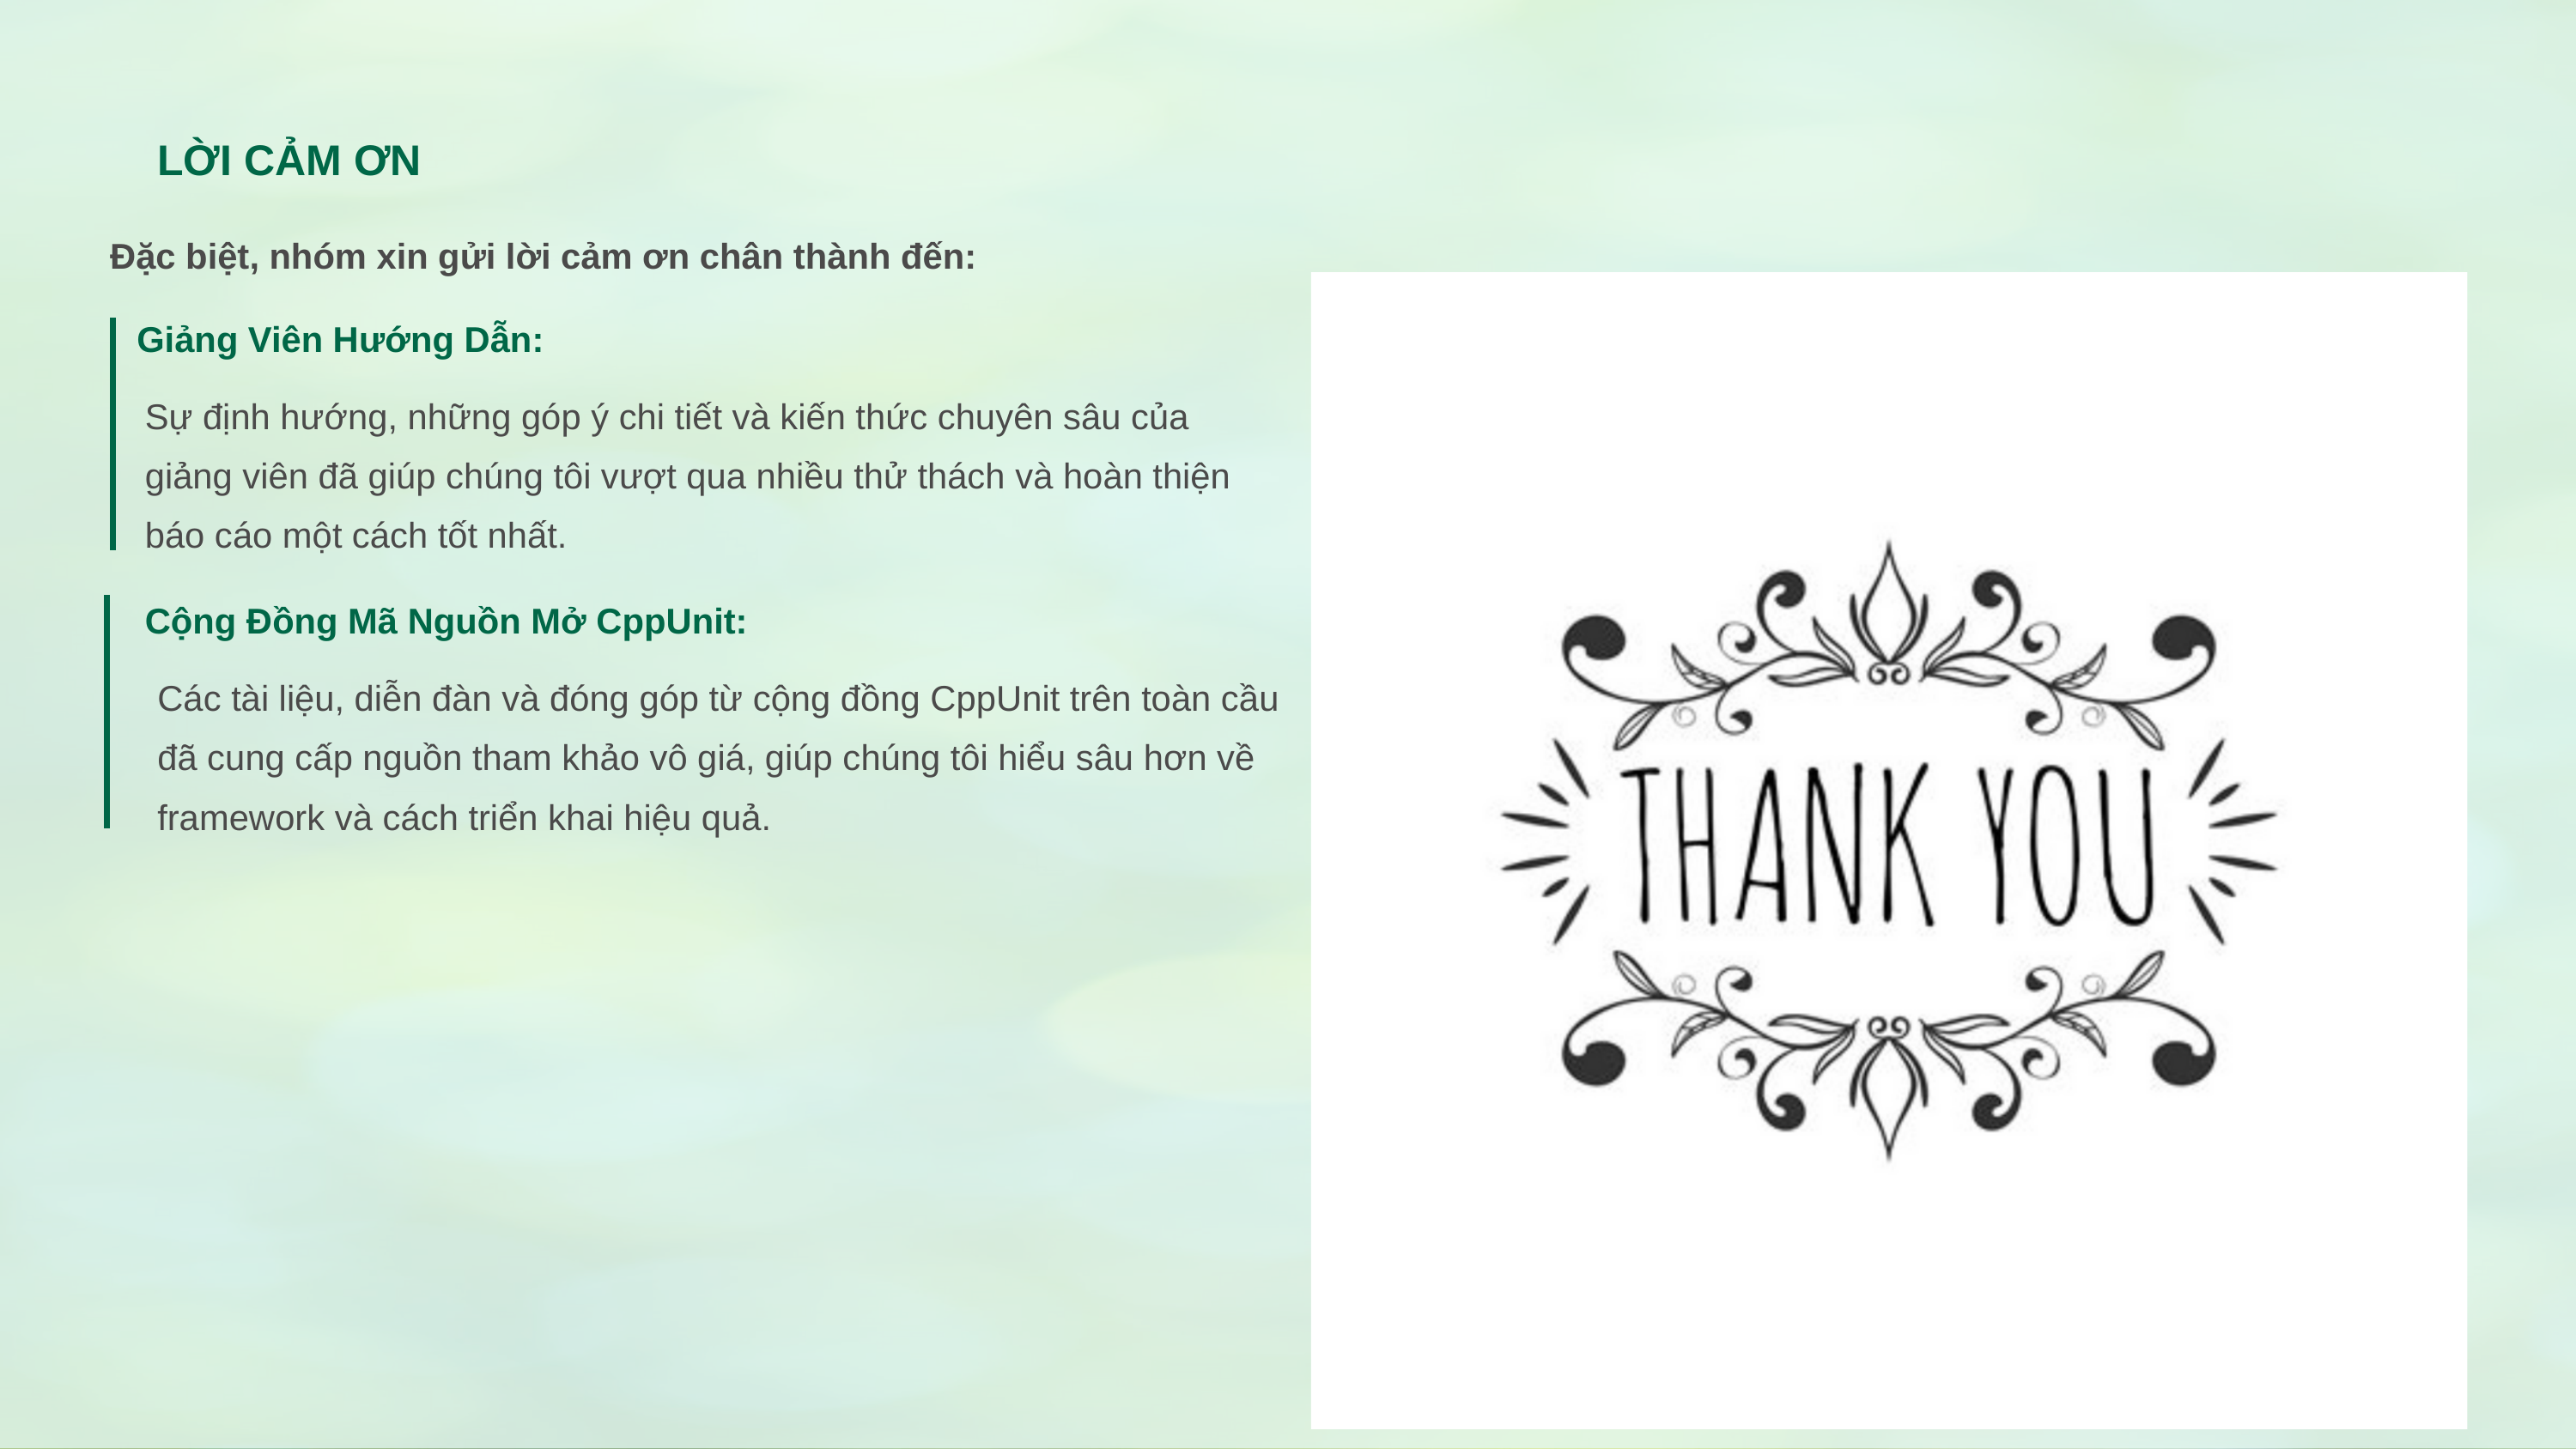

LỜI CẢM ƠN
Đặc biệt, nhóm xin gửi lời cảm ơn chân thành đến:

Giảng Viên Hướng Dẫn:

Sự định hướng, những góp ý chi tiết và kiến thức chuyên sâu của giảng viên đã giúp chúng tôi vượt qua nhiều thử thách và hoàn thiện báo cáo một cách tốt nhất.

Cộng Đồng Mã Nguồn Mở CppUnit:
Các tài liệu, diễn đàn và đóng góp từ cộng đồng CppUnit trên toàn cầu đã cung cấp nguồn tham khảo vô giá, giúp chúng tôi hiểu sâu hơn về framework và cách triển khai hiệu quả.
Chúng tôi tin rằng báo cáo này không chỉ thể hiện khả năng kiểm thử của lớp số nguyên, mà còn là minh chứng cho việc áp dụng các phương pháp phát triển phần mềm chuyên nghiệp. Kiến thức và kinh nghiệm thu được từ dự án này sẽ là nền tảng vững chắc cho hành trình học tập và làm việc trong tương lai.